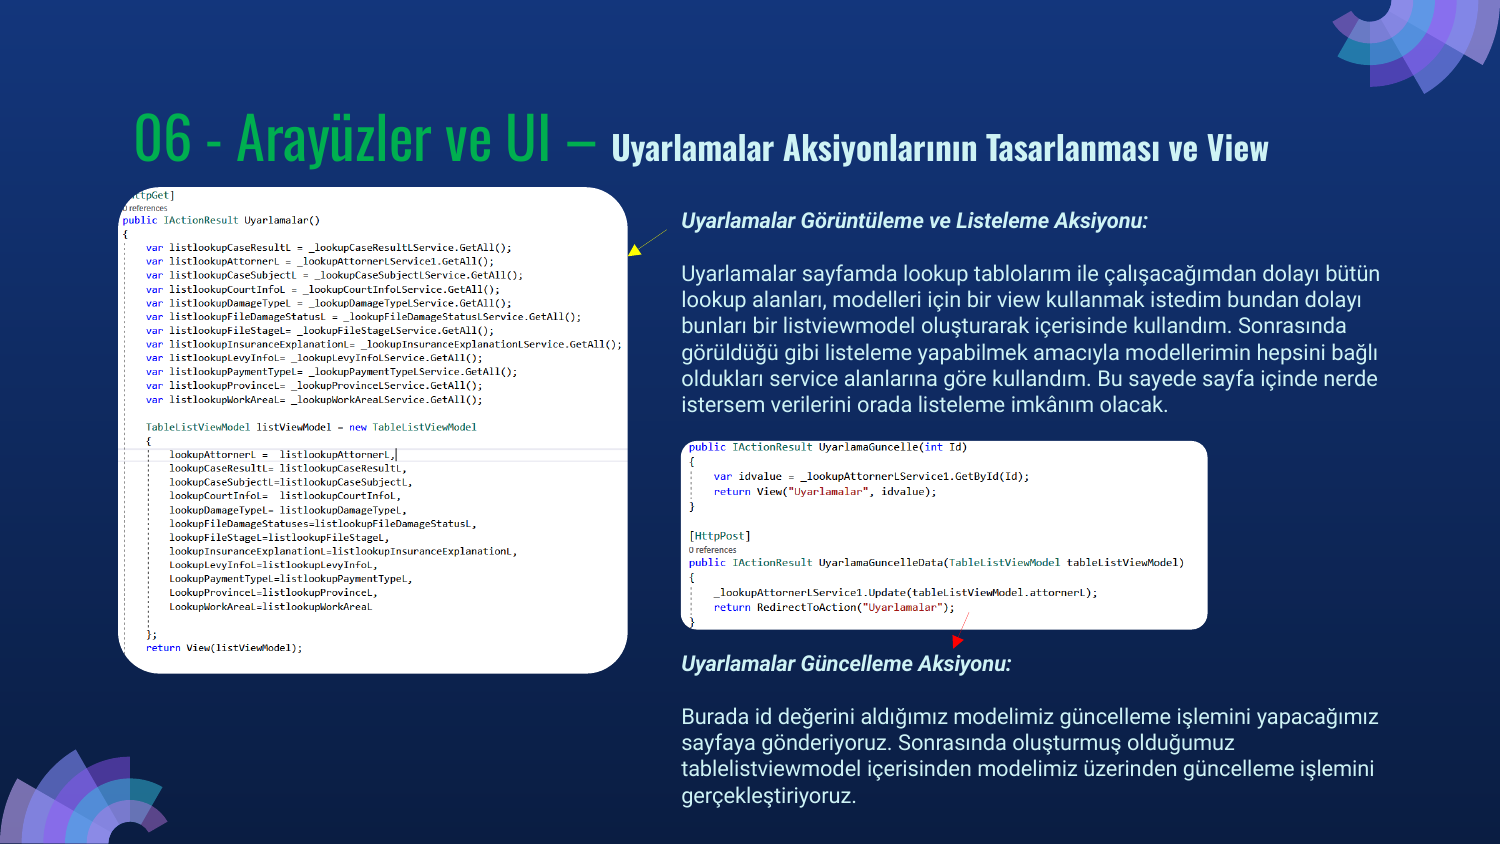

06 - Arayüzler ve UI – Uyarlamalar Aksiyonlarının Tasarlanması ve View

# Uyarlamalar Görüntüleme ve Listeleme Aksiyonu:

Uyarlamalar sayfamda lookup tablolarım ile çalışacağımdan dolayı bütün lookup alanları, modelleri için bir view kullanmak istedim bundan dolayı bunları bir listviewmodel oluşturarak içerisinde kullandım. Sonrasında görüldüğü gibi listeleme yapabilmek amacıyla modellerimin hepsini bağlı oldukları service alanlarına göre kullandım. Bu sayede sayfa içinde nerde istersem verilerini orada listeleme imkânım olacak.

Uyarlamalar Güncelleme Aksiyonu:

Burada id değerini aldığımız modelimiz güncelleme işlemini yapacağımız sayfaya gönderiyoruz. Sonrasında oluşturmuş olduğumuz tablelistviewmodel içerisinden modelimiz üzerinden güncelleme işlemini gerçekleştiriyoruz.